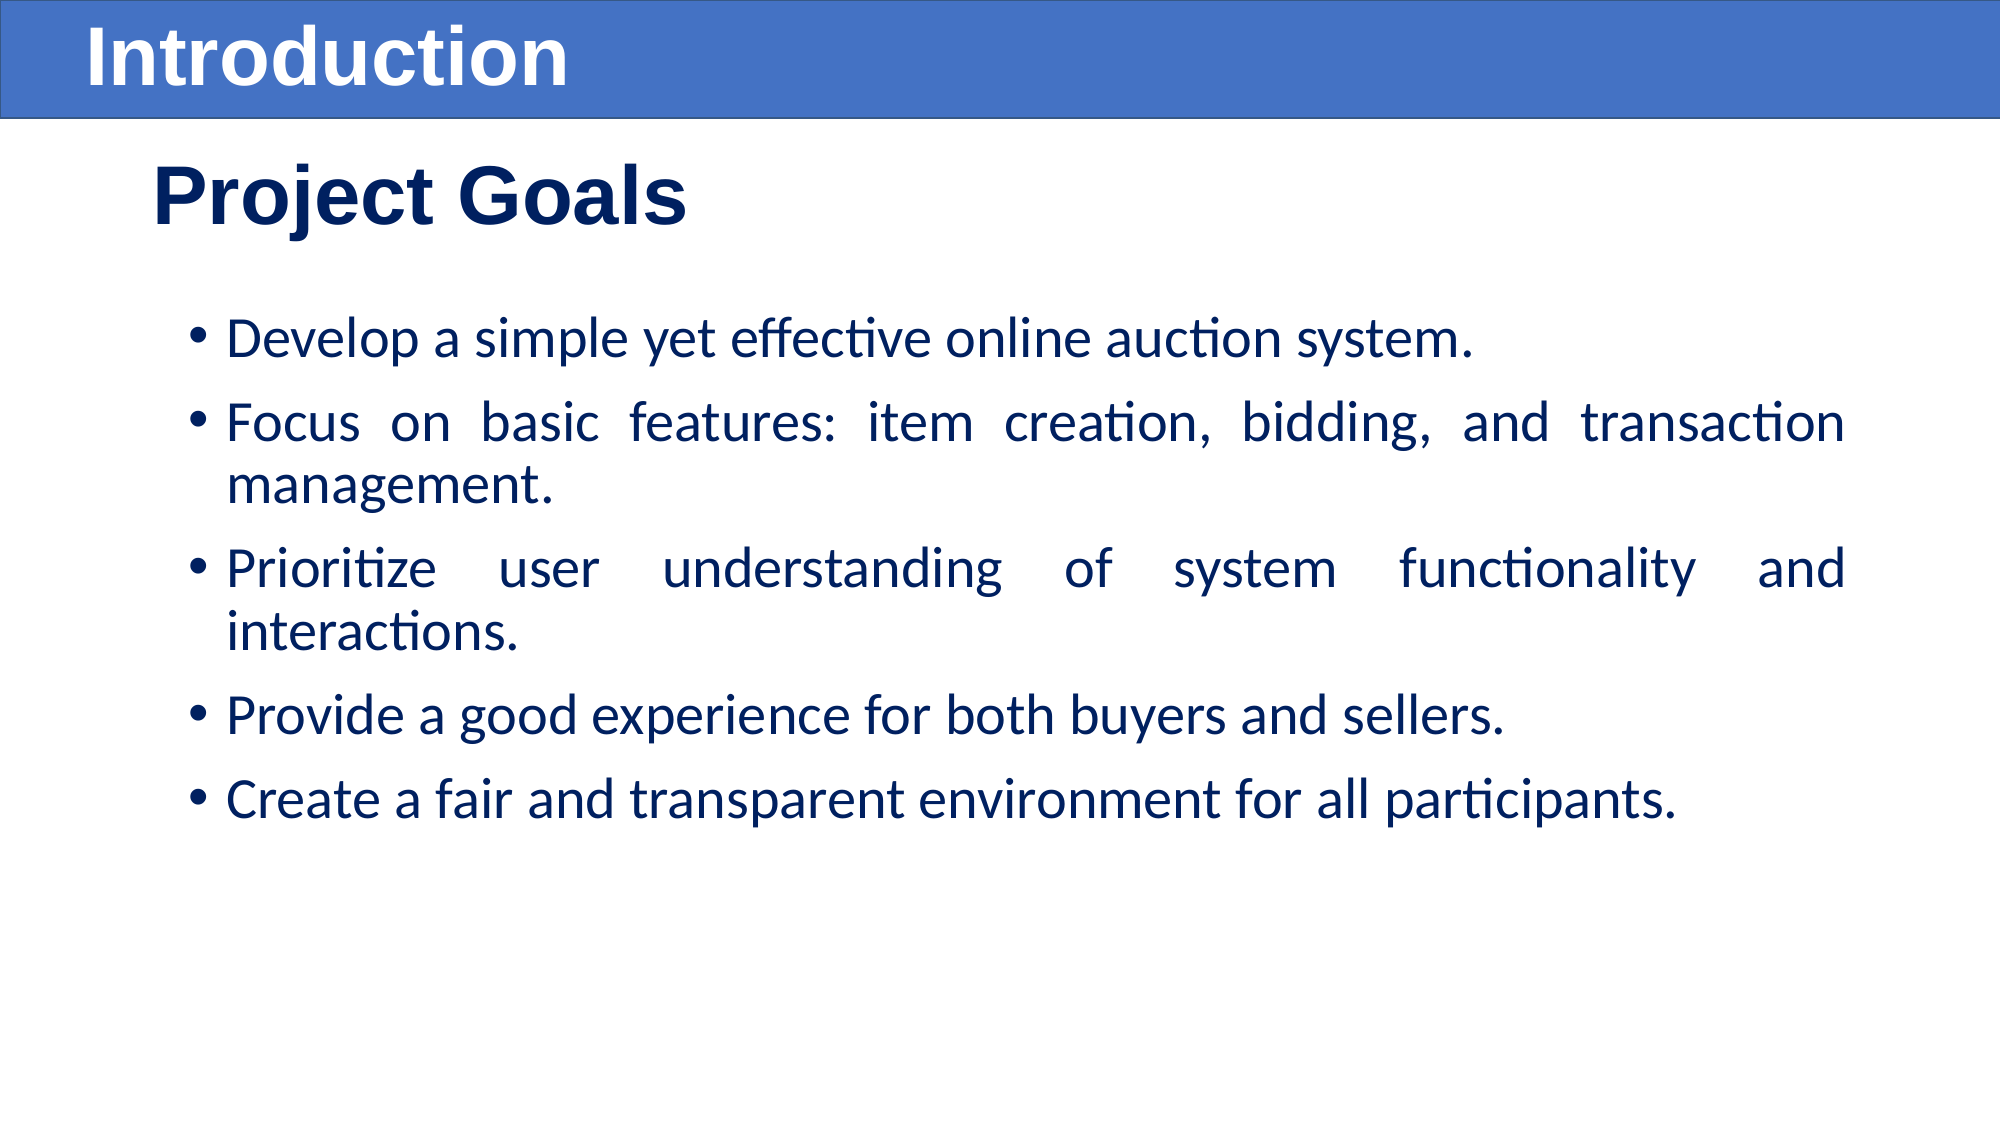

Introduction
# Project Goals
Develop a simple yet effective online auction system.
Focus on basic features: item creation, bidding, and transaction management.
Prioritize user understanding of system functionality and interactions.
Provide a good experience for both buyers and sellers.
Create a fair and transparent environment for all participants.